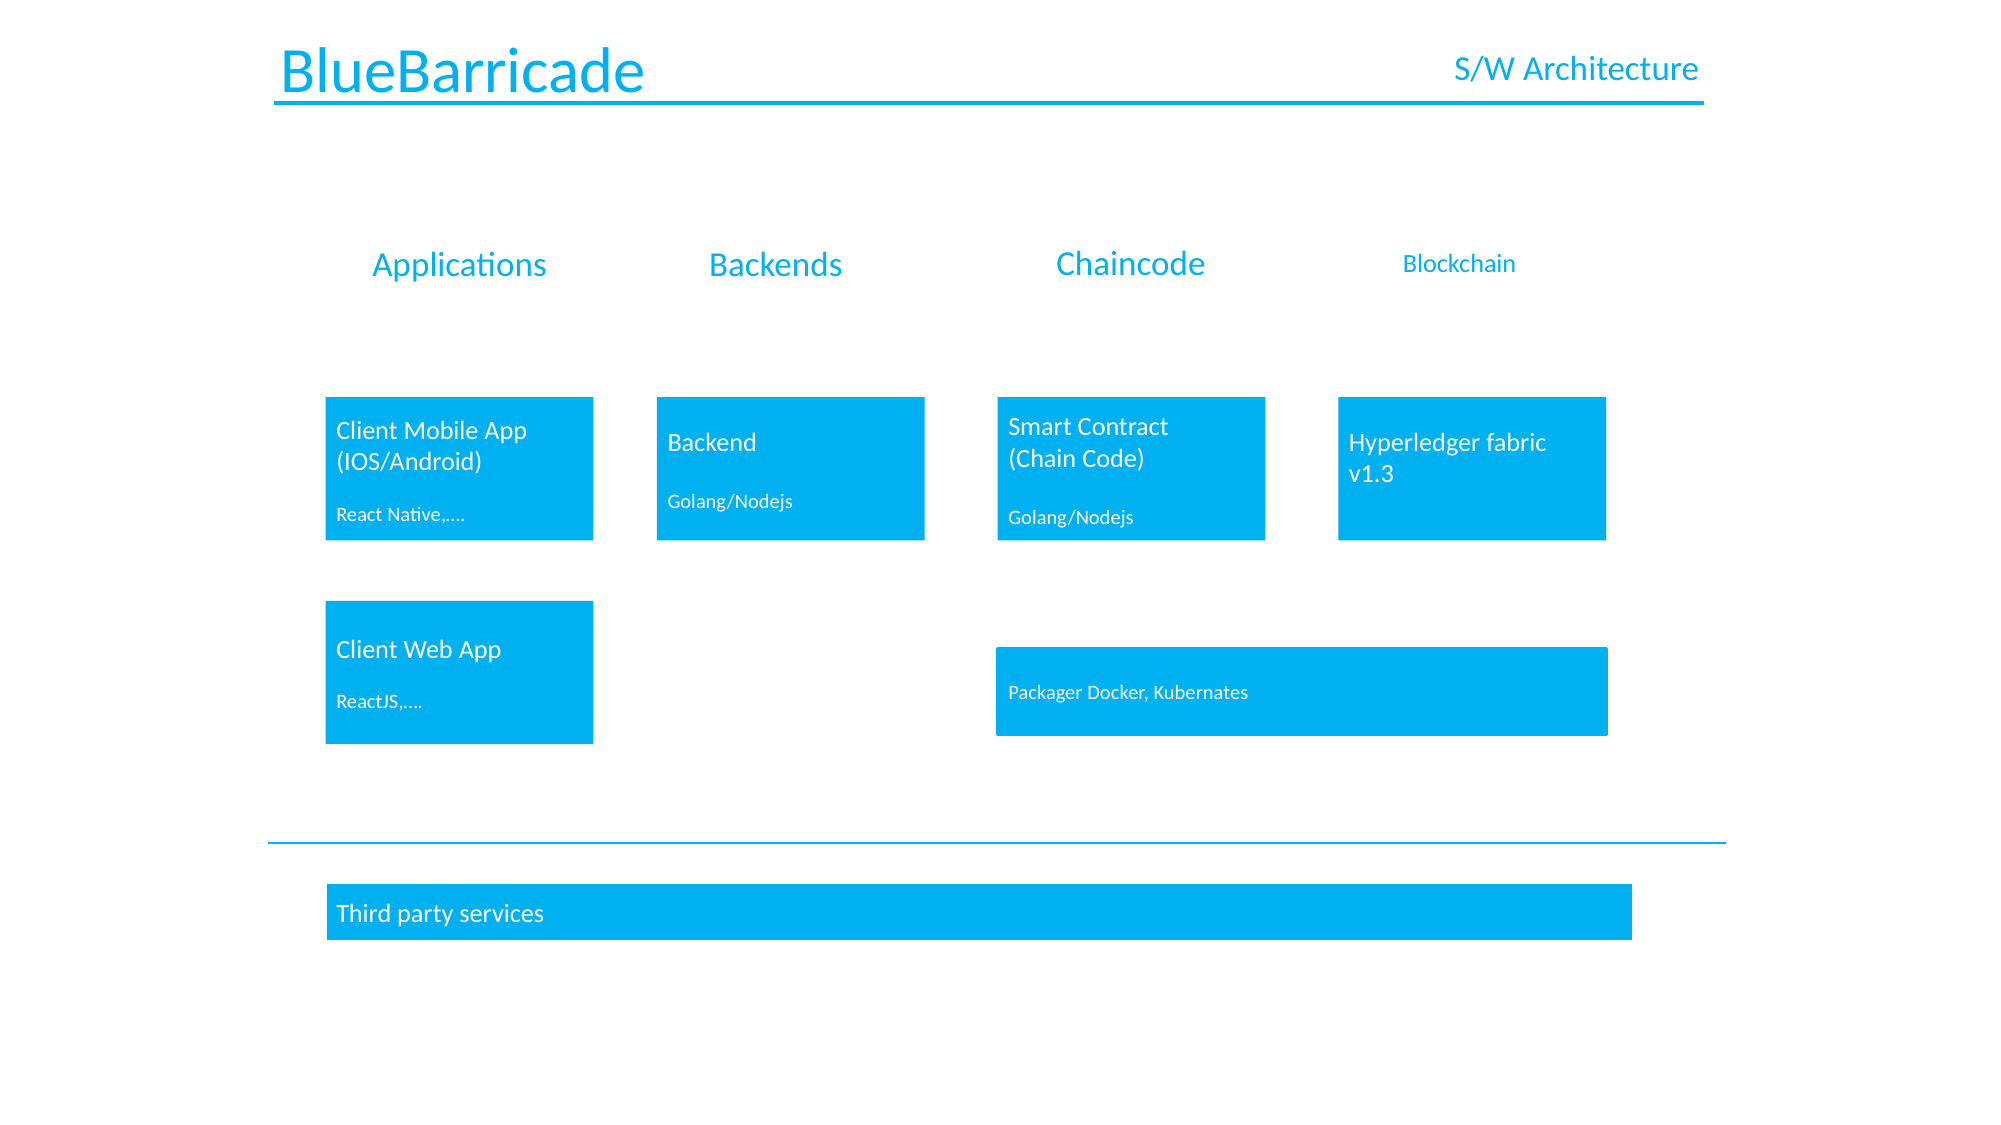

BlueBarricade
S/W Architecture
Chaincode
Applications
Backends
Blockchain

Hyperledger fabric
v1.3

Smart Contract
(Chain Code)

Golang/Nodejs
Client Mobile App
(IOS/Android)

React Native,….
Backend

Golang/Nodejs
Client Web App

ReactJS,….
Packager Docker, Kubernates
Third party services